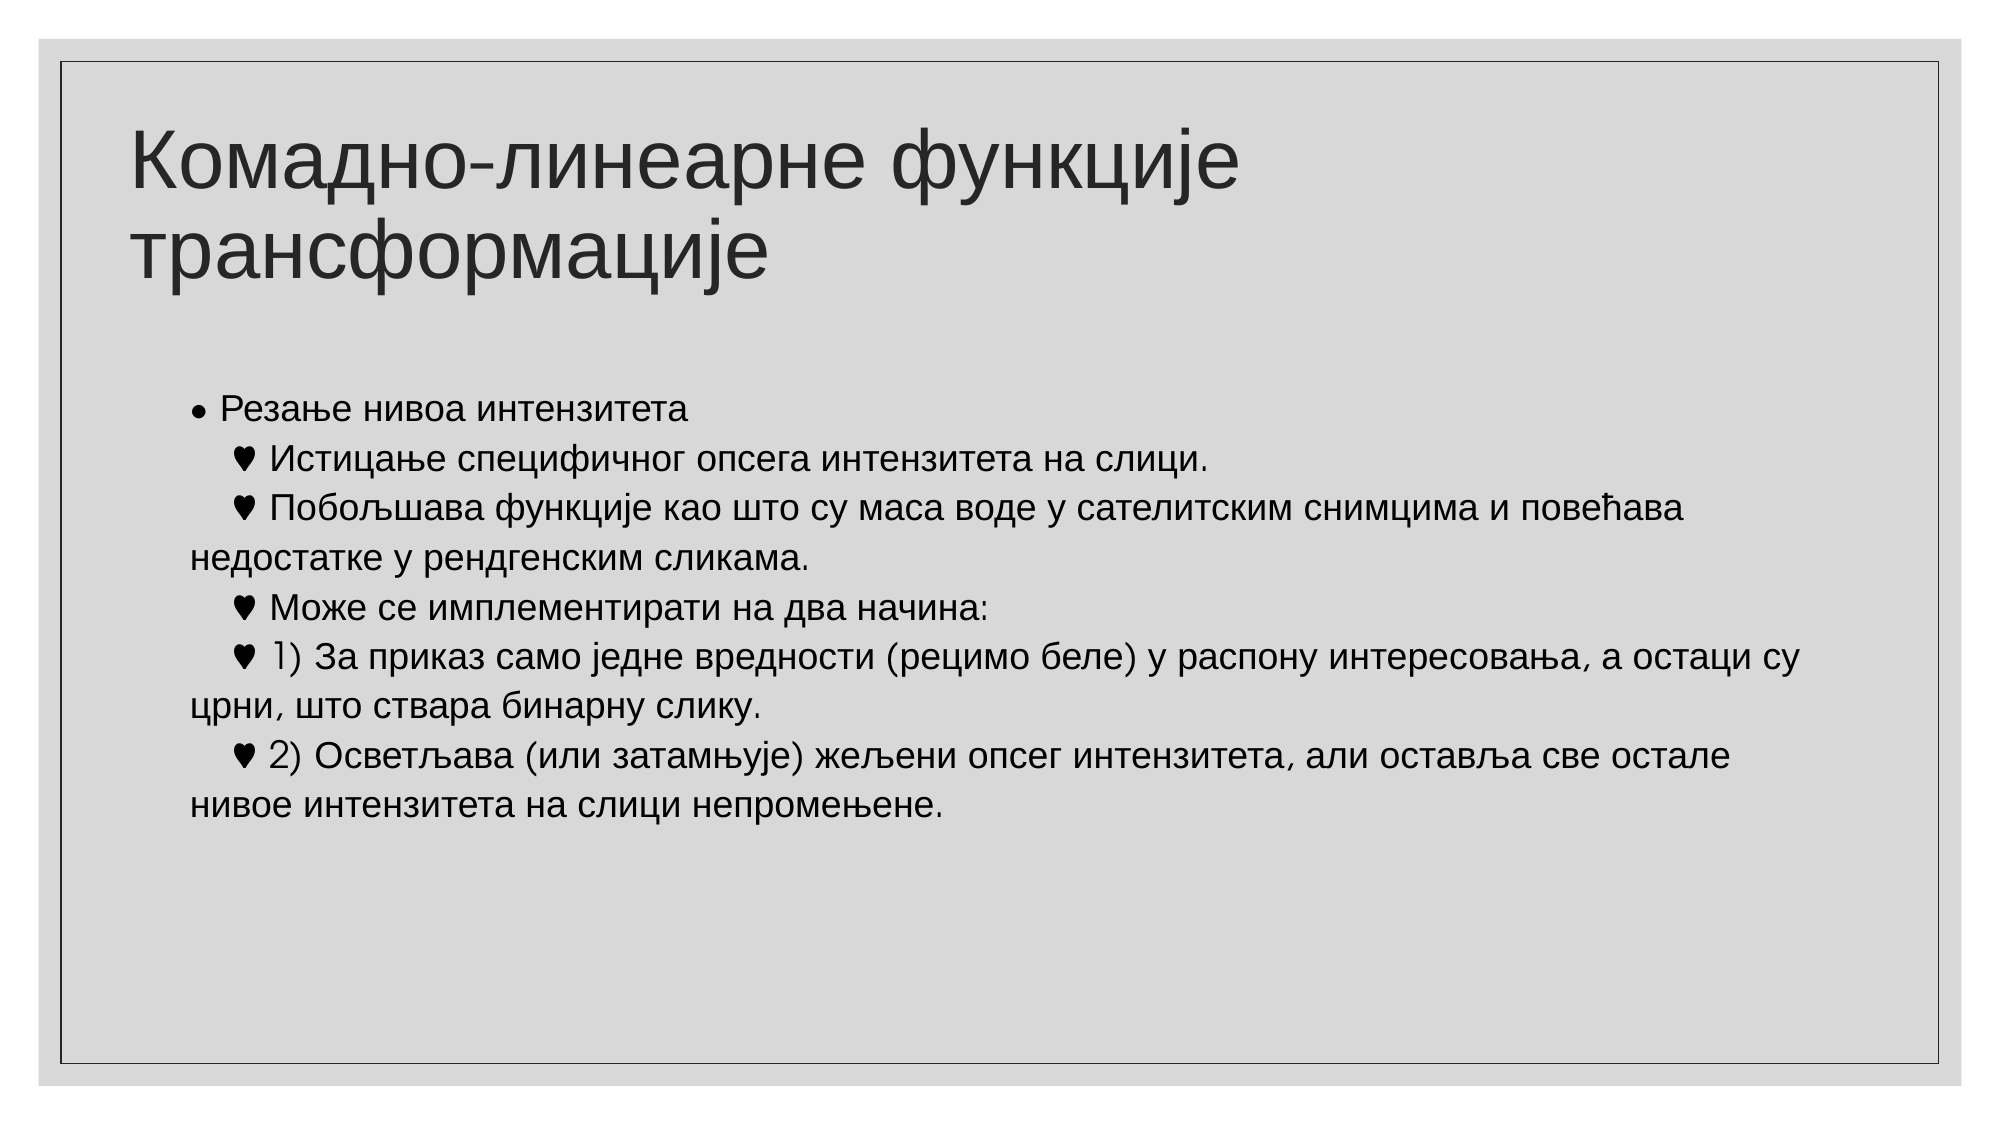

# Комадно-линеарне функције трансформације
• Резање нивоа интензитета
    ♥ Истицање специфичног опсега интензитета на слици.
    ♥ Побољшава функције као што су маса воде у сателитским снимцима и повећава недостатке у рендгенским сликама.
    ♥ Може се имплементирати на два начина:
    ♥ 1) За приказ само једне вредности (рецимо беле) у распону интересовања, а остаци су црни, што ствара бинарну слику.
    ♥ 2) Осветљава (или затамњује) жељени опсег интензитета, али оставља све остале нивое интензитета на слици непромењене.